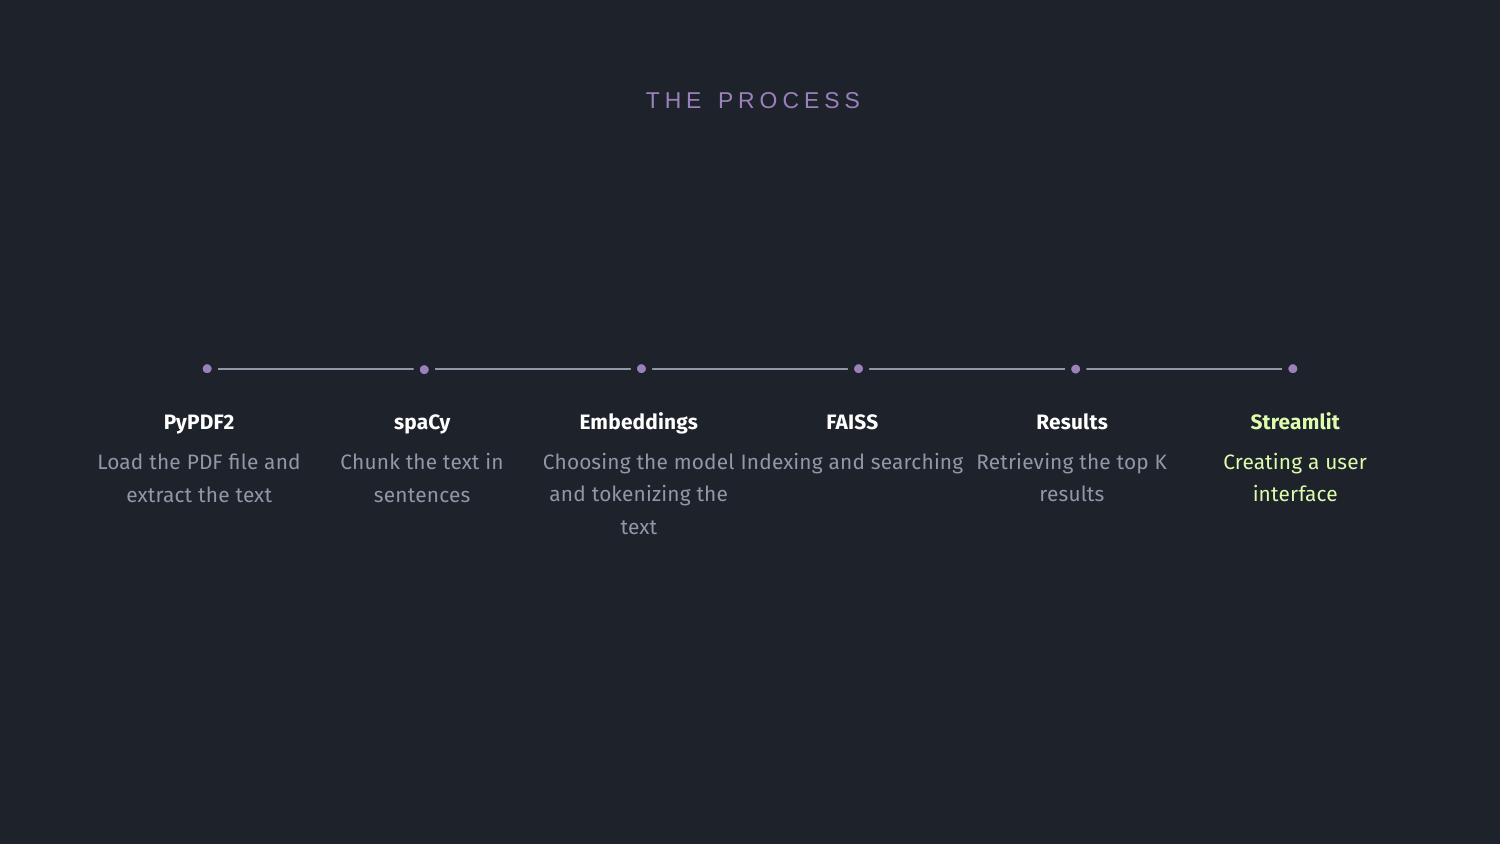

THE PROCESS

Embeddings
PyPDF2
spaCy
FAISS
Results
Streamlit
Choosing the model and tokenizing the text
Indexing and searching
Retrieving the top K results
Creating a user interface
Chunk the text in sentences
Load the PDF file and extract the text